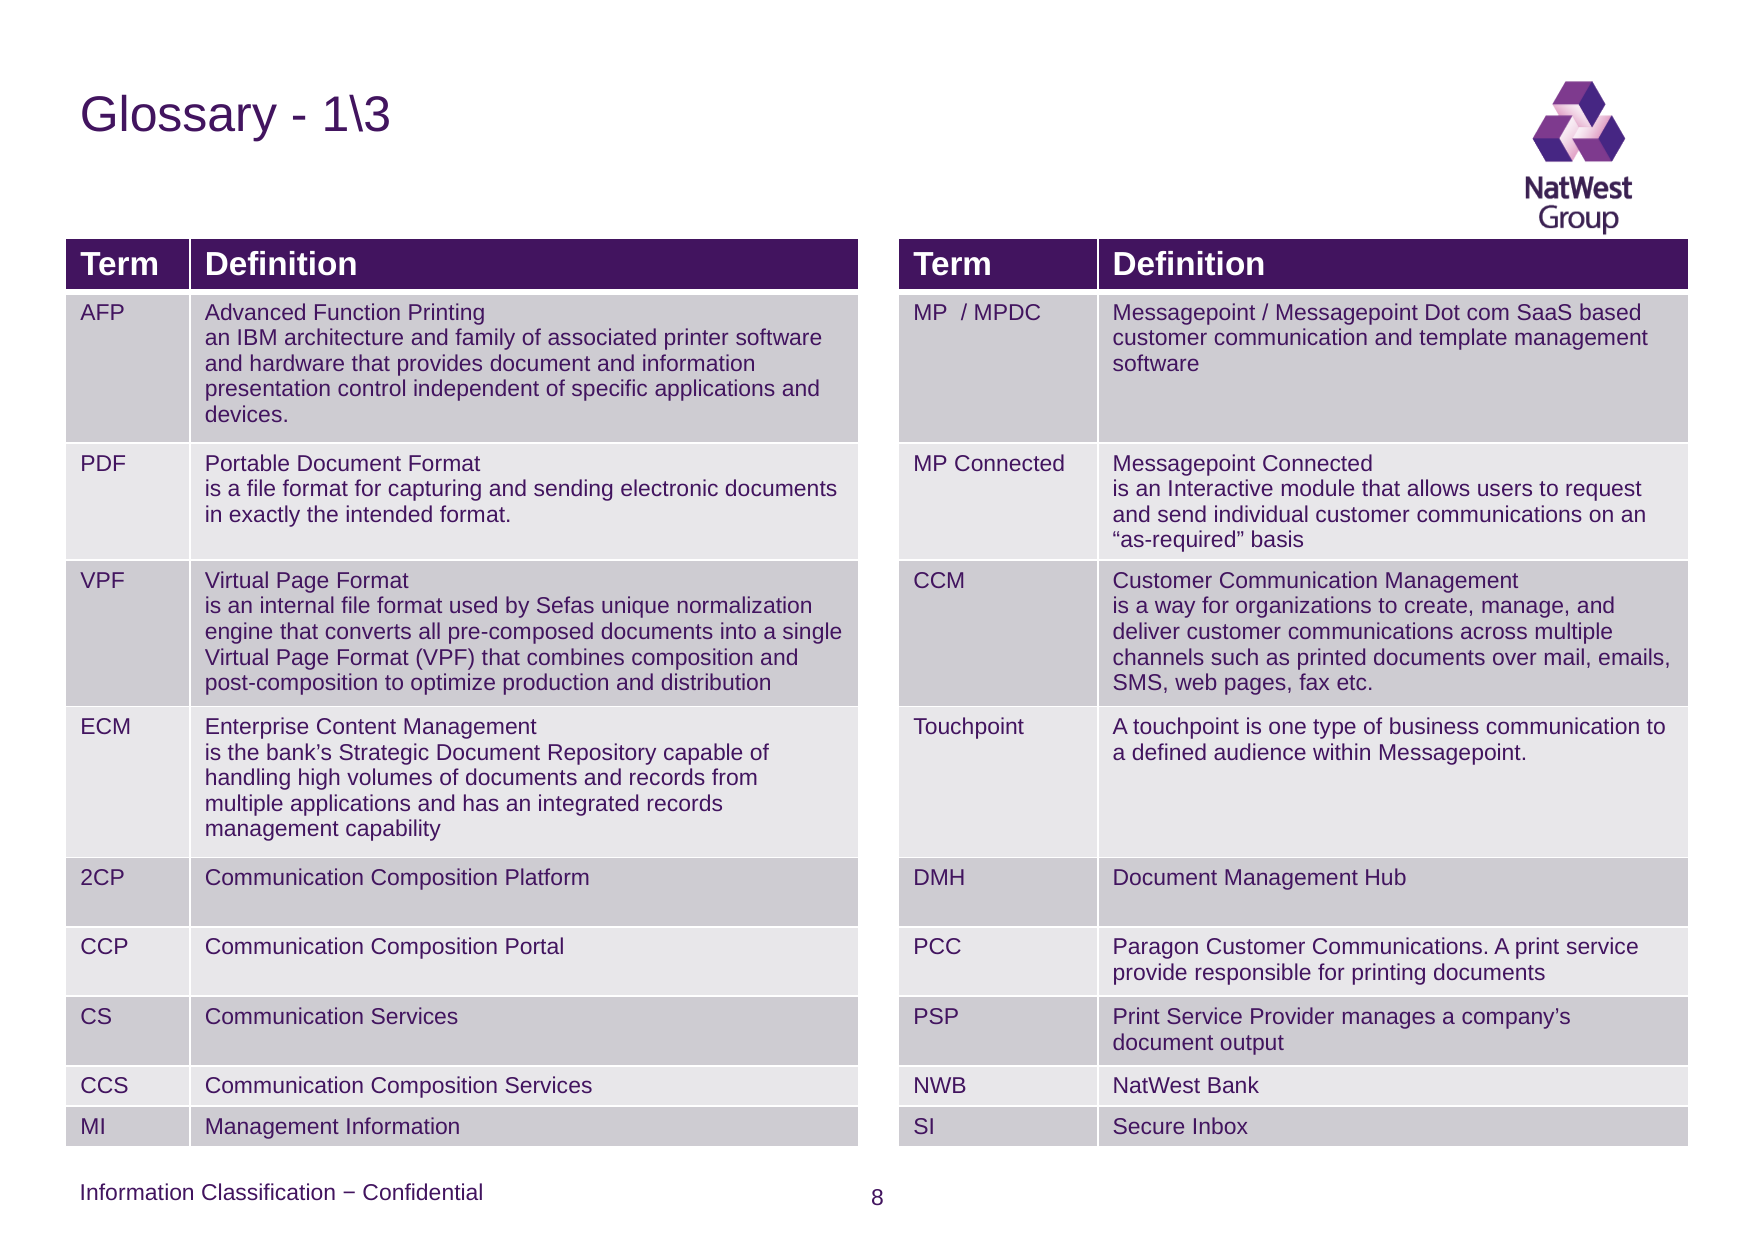

# Glossary - 1\3
| Term | Definition |  | Term | Definition |
| --- | --- | --- | --- | --- |
| AFP | Advanced Function Printing an IBM architecture and family of associated printer software and hardware that provides document and information presentation control independent of specific applications and devices. |  | MP  / MPDC | Messagepoint / Messagepoint Dot com SaaS based customer communication and template management software |
| PDF | Portable Document Format is a file format for capturing and sending electronic documents in exactly the intended format. |  | MP Connected | Messagepoint Connected is an Interactive module that allows users to request and send individual customer communications on an “as-required” basis |
| VPF | Virtual Page Format  is an internal file format used by Sefas unique normalization engine that converts all pre-composed documents into a single Virtual Page Format (VPF) that combines composition and post-composition to optimize production and distribution |  | CCM | Customer Communication Management is a way for organizations to create, manage, and deliver customer communications across multiple channels such as printed documents over mail, emails, SMS, web pages, fax etc. |
| ECM | Enterprise Content Management is the bank’s Strategic Document Repository capable of handling high volumes of documents and records from multiple applications and has an integrated records management capability |  | Touchpoint | A touchpoint is one type of business communication to a defined audience within Messagepoint. |
| 2CP | Communication Composition Platform |  | DMH | Document Management Hub |
| CCP | Communication Composition Portal |  | PCC | Paragon Customer Communications. A print service provide responsible for printing documents |
| CS | Communication Services |  | PSP | Print Service Provider manages a company’s document output |
| CCS | Communication Composition Services |  | NWB | NatWest Bank |
| MI | Management Information |  | SI | Secure Inbox |
8